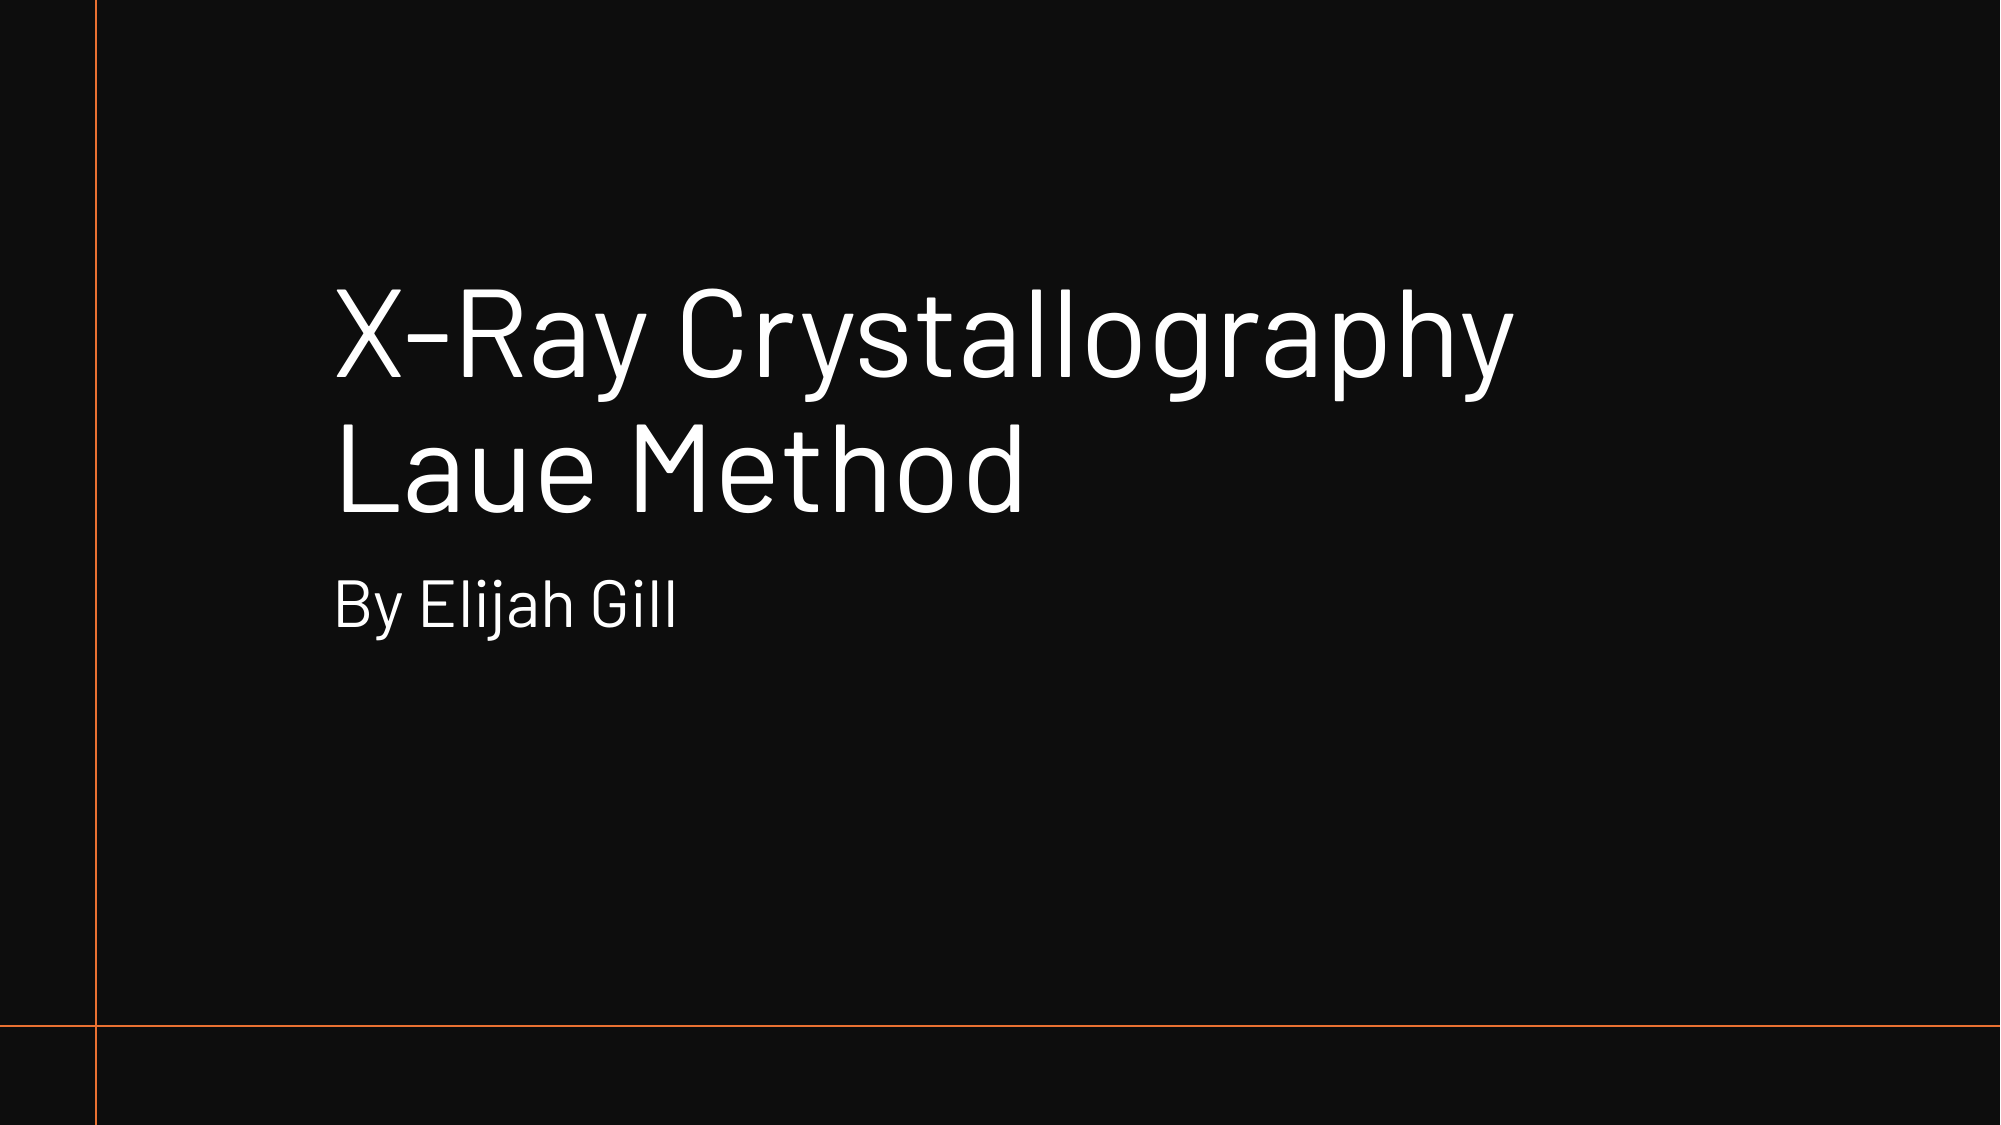

# X-Ray Crystallography Laue Method
By Elijah Gill